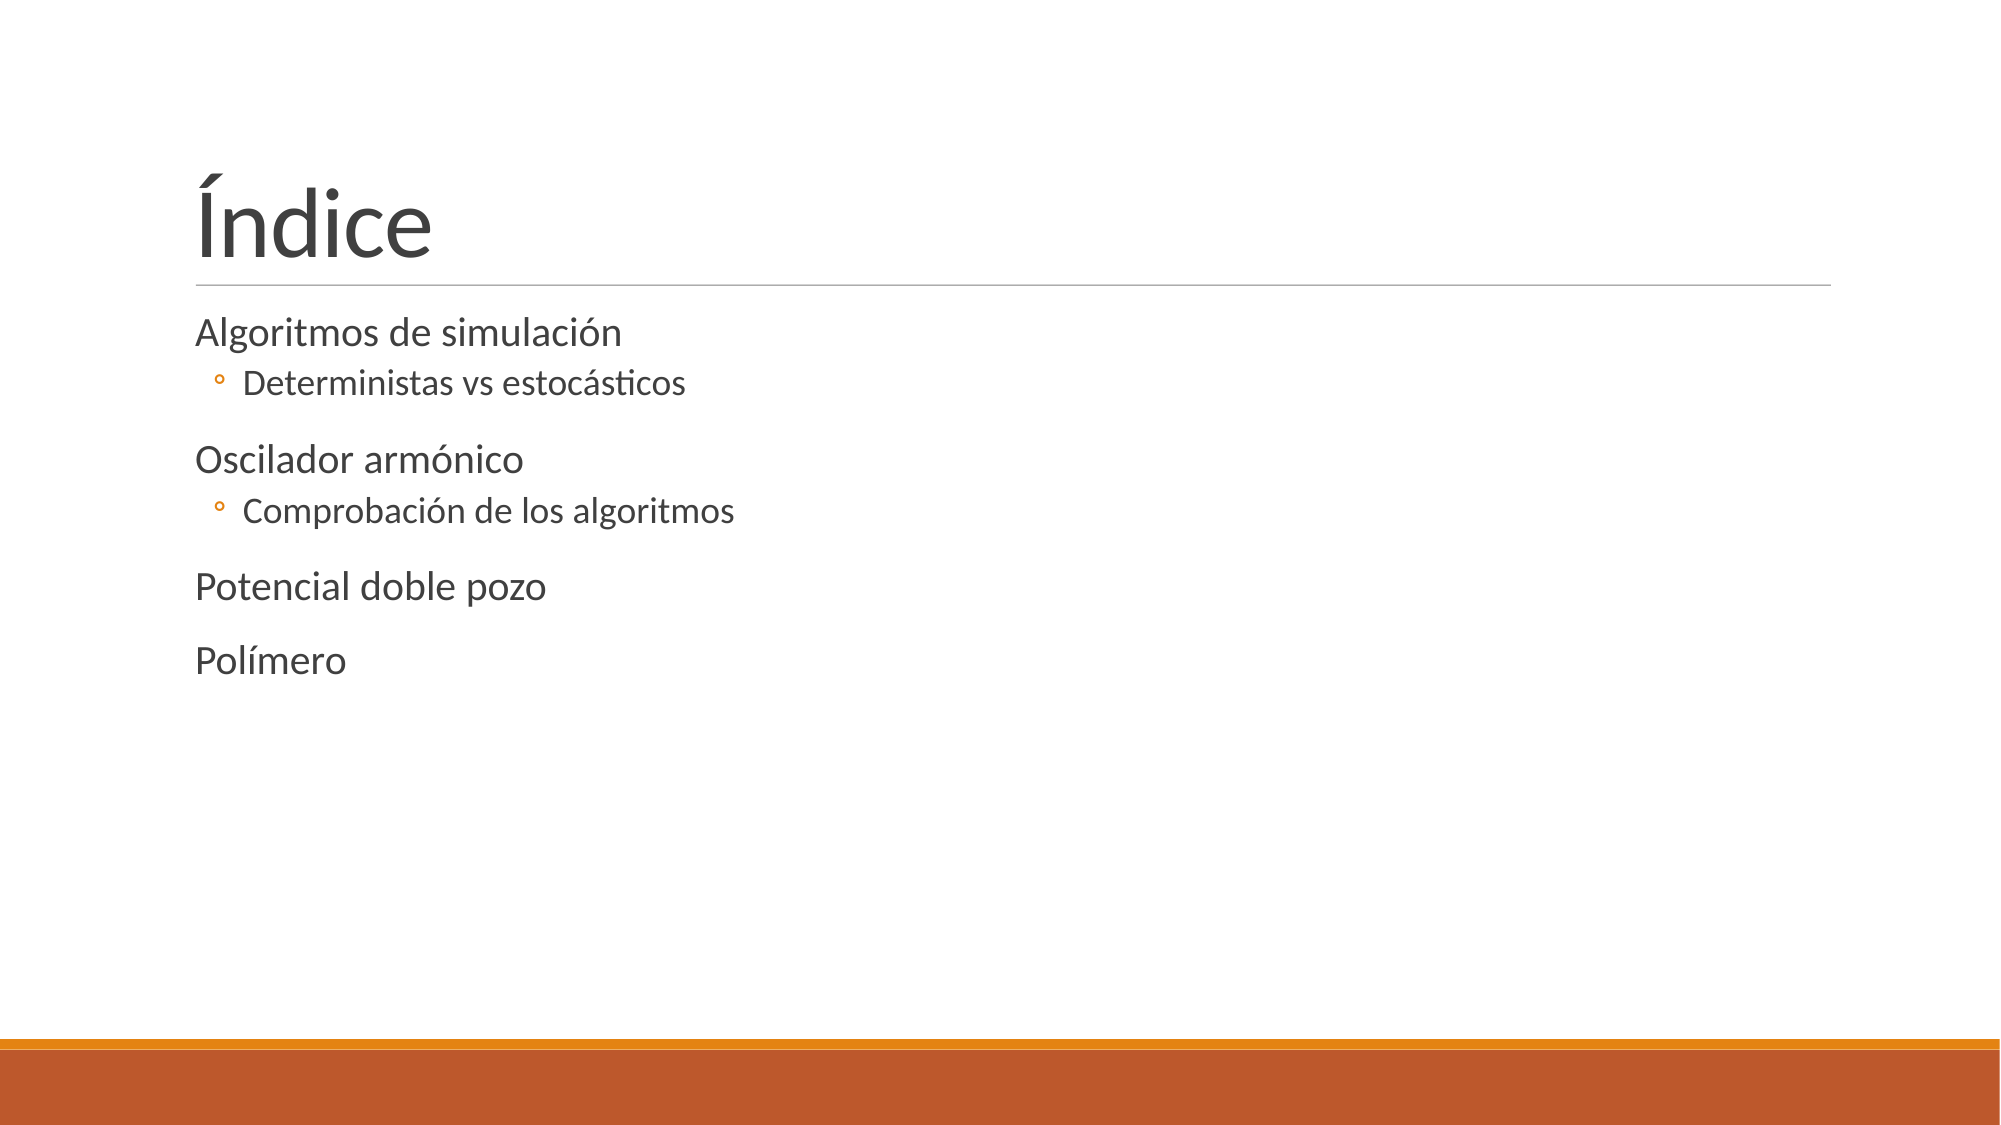

Índice
Algoritmos de simulación
Deterministas vs estocásticos
Oscilador armónico
Comprobación de los algoritmos
Potencial doble pozo
Polímero